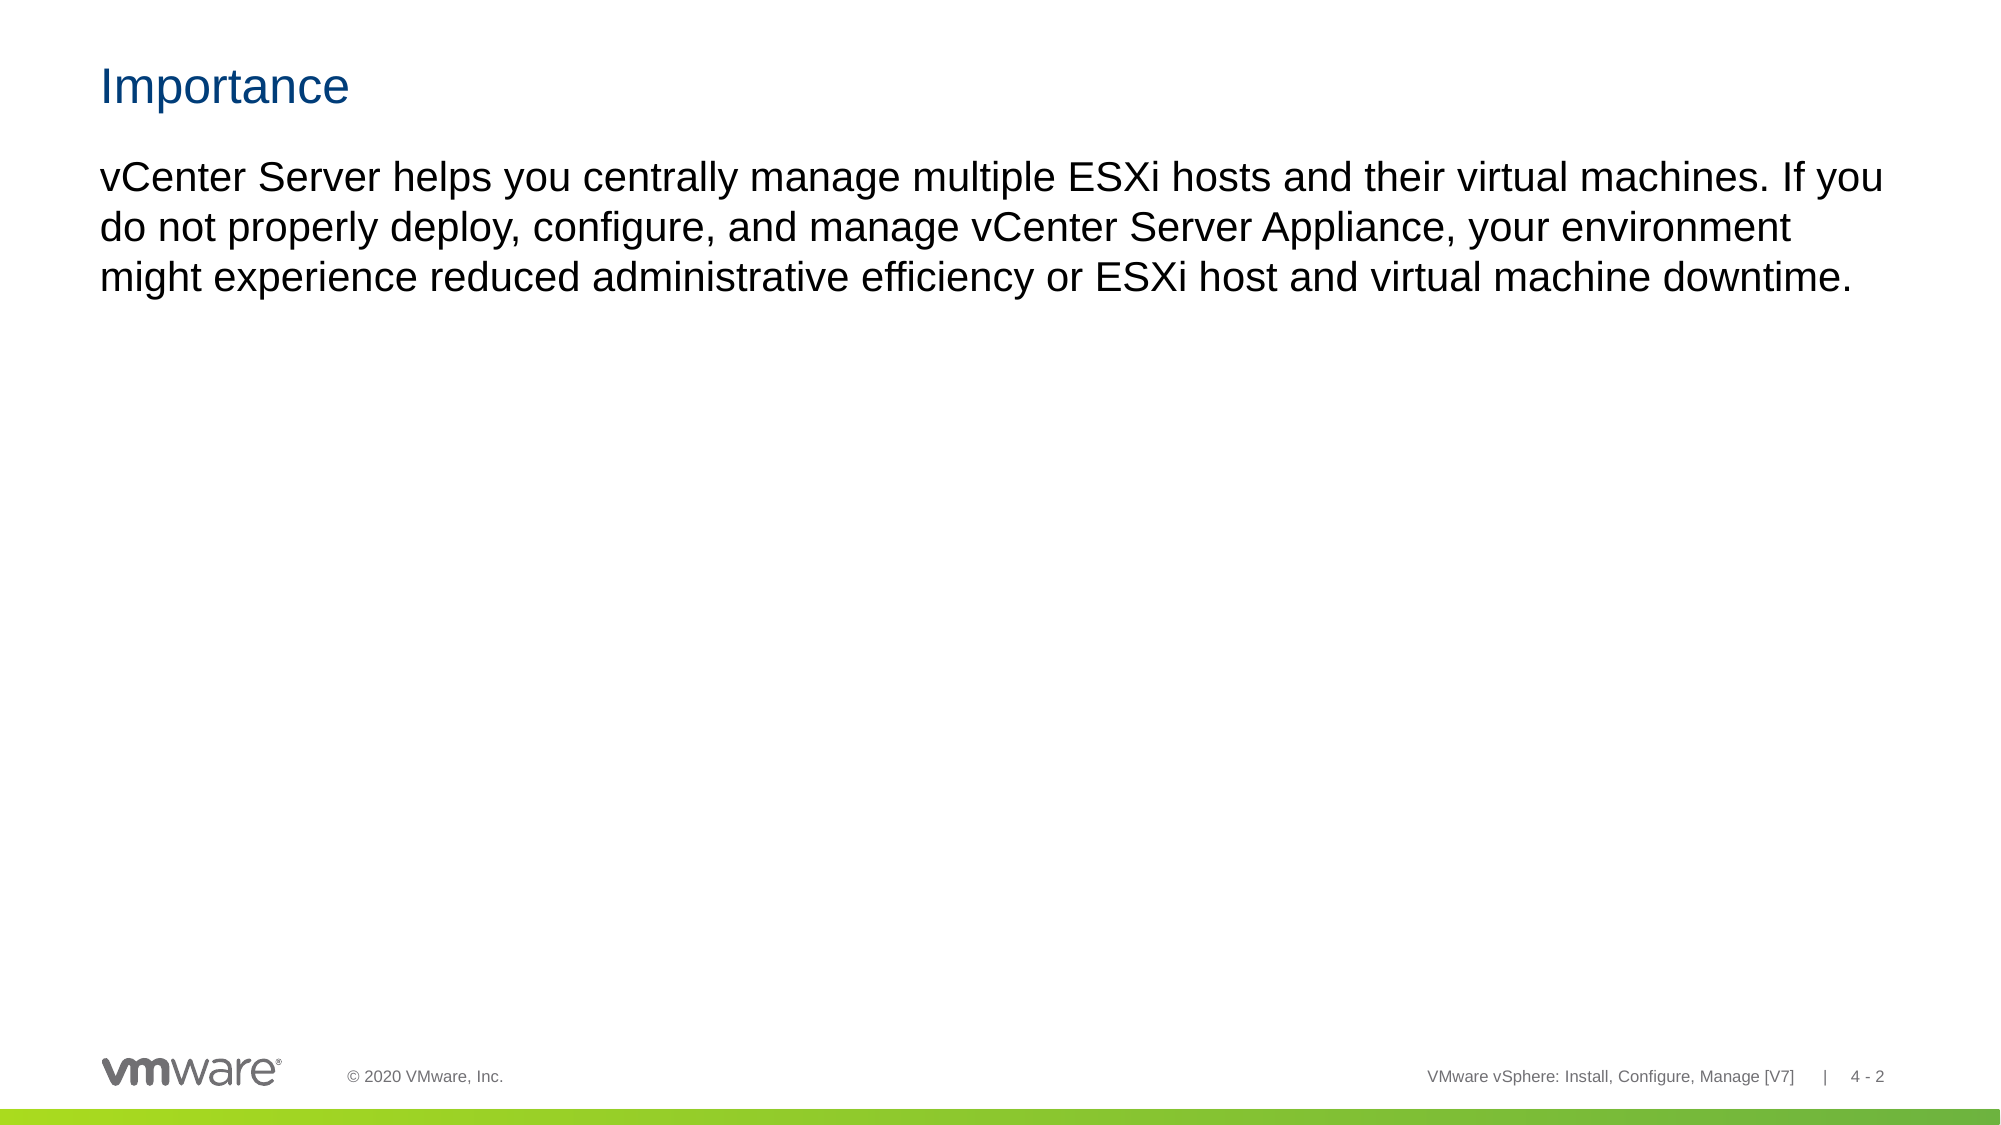

# Importance
vCenter Server helps you centrally manage multiple ESXi hosts and their virtual machines. If you do not properly deploy, configure, and manage vCenter Server Appliance, your environment might experience reduced administrative efficiency or ESXi host and virtual machine downtime.
VMware vSphere: Install, Configure, Manage [V7]      |     4 - 2